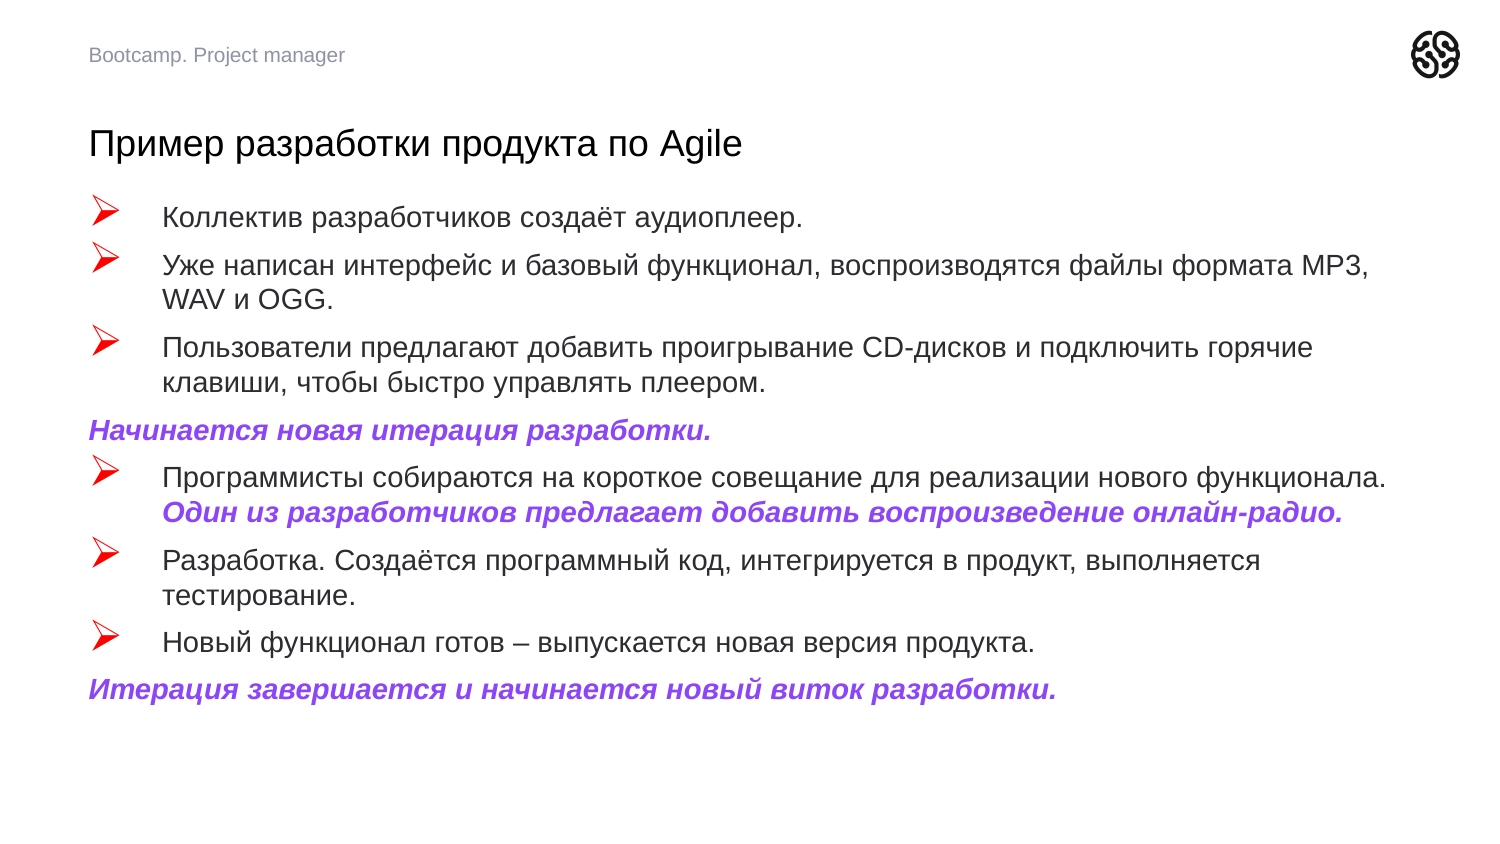

Bootcamp. Project manager
# Пример разработки продукта по Agile
Коллектив разработчиков создаёт аудиоплеер.
Уже написан интерфейс и базовый функционал, воспроизводятся файлы формата MP3, WAV и OGG.
Пользователи предлагают добавить проигрывание CD-дисков и подключить горячие клавиши, чтобы быстро управлять плеером.
Начинается новая итерация разработки.
Программисты собираются на короткое совещание для реализации нового функционала. Один из разработчиков предлагает добавить воспроизведение онлайн-радио.
Разработка. Создаётся программный код, интегрируется в продукт, выполняется тестирование.
Новый функционал готов – выпускается новая версия продукта.
Итерация завершается и начинается новый виток разработки.